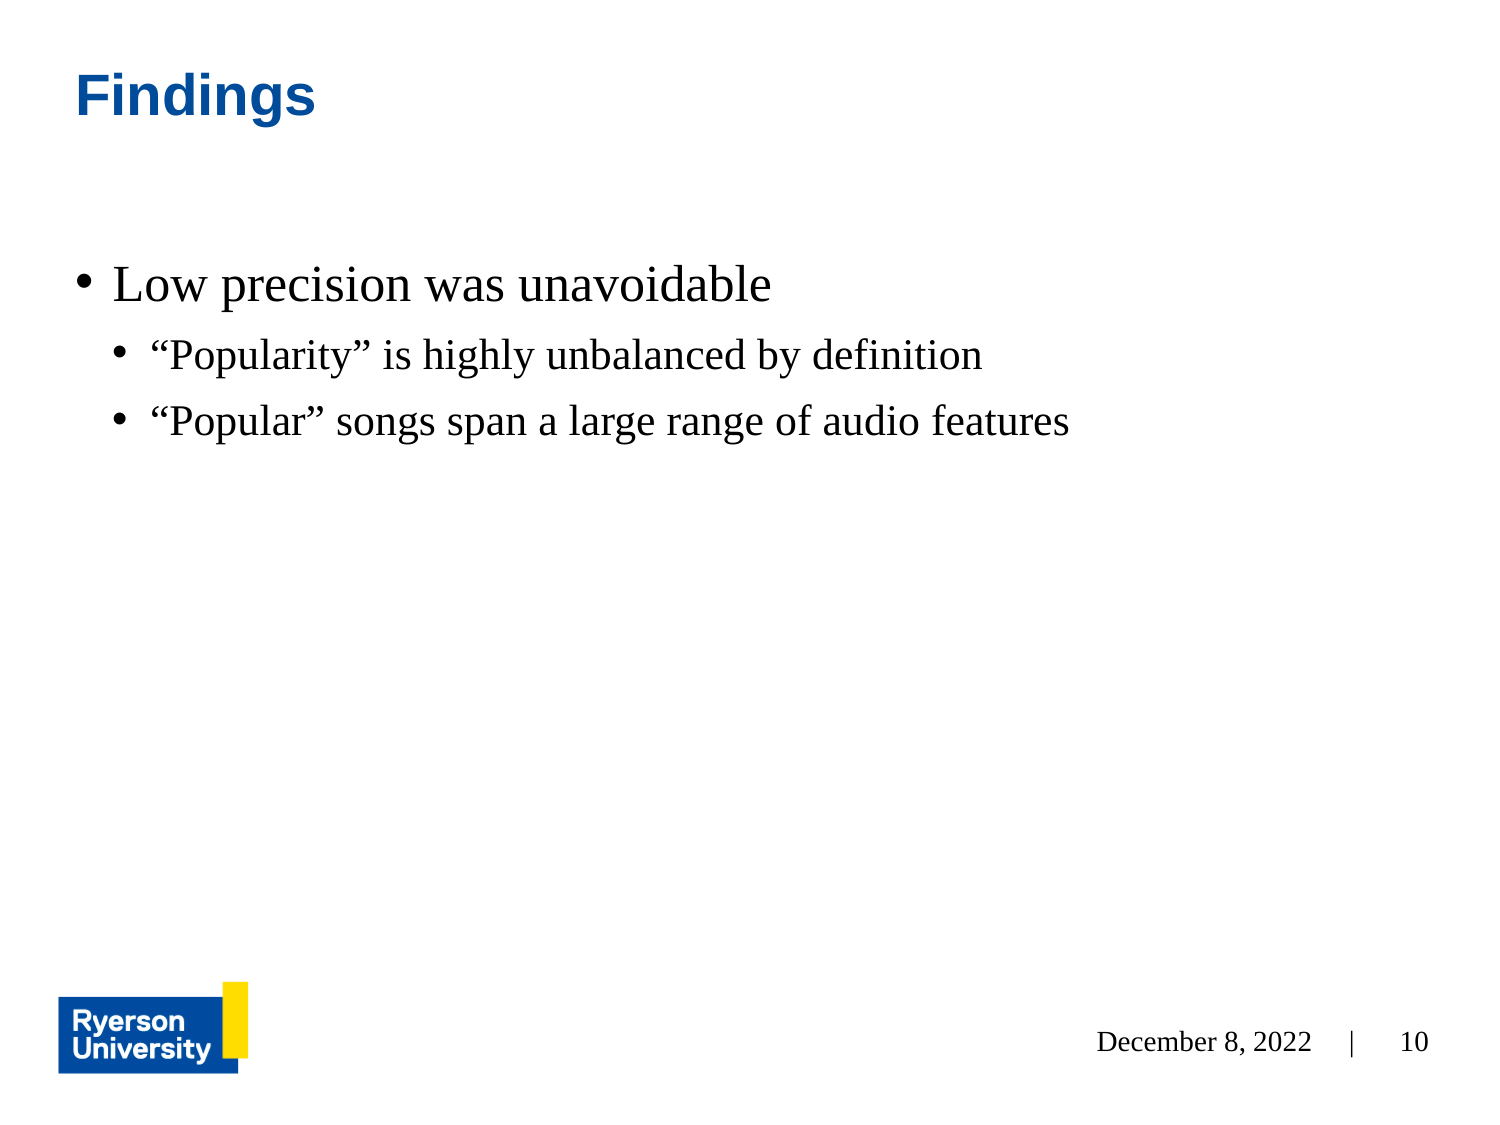

# Findings
Low precision was unavoidable
“Popularity” is highly unbalanced by definition
“Popular” songs span a large range of audio features

December 8, 2022     |
10